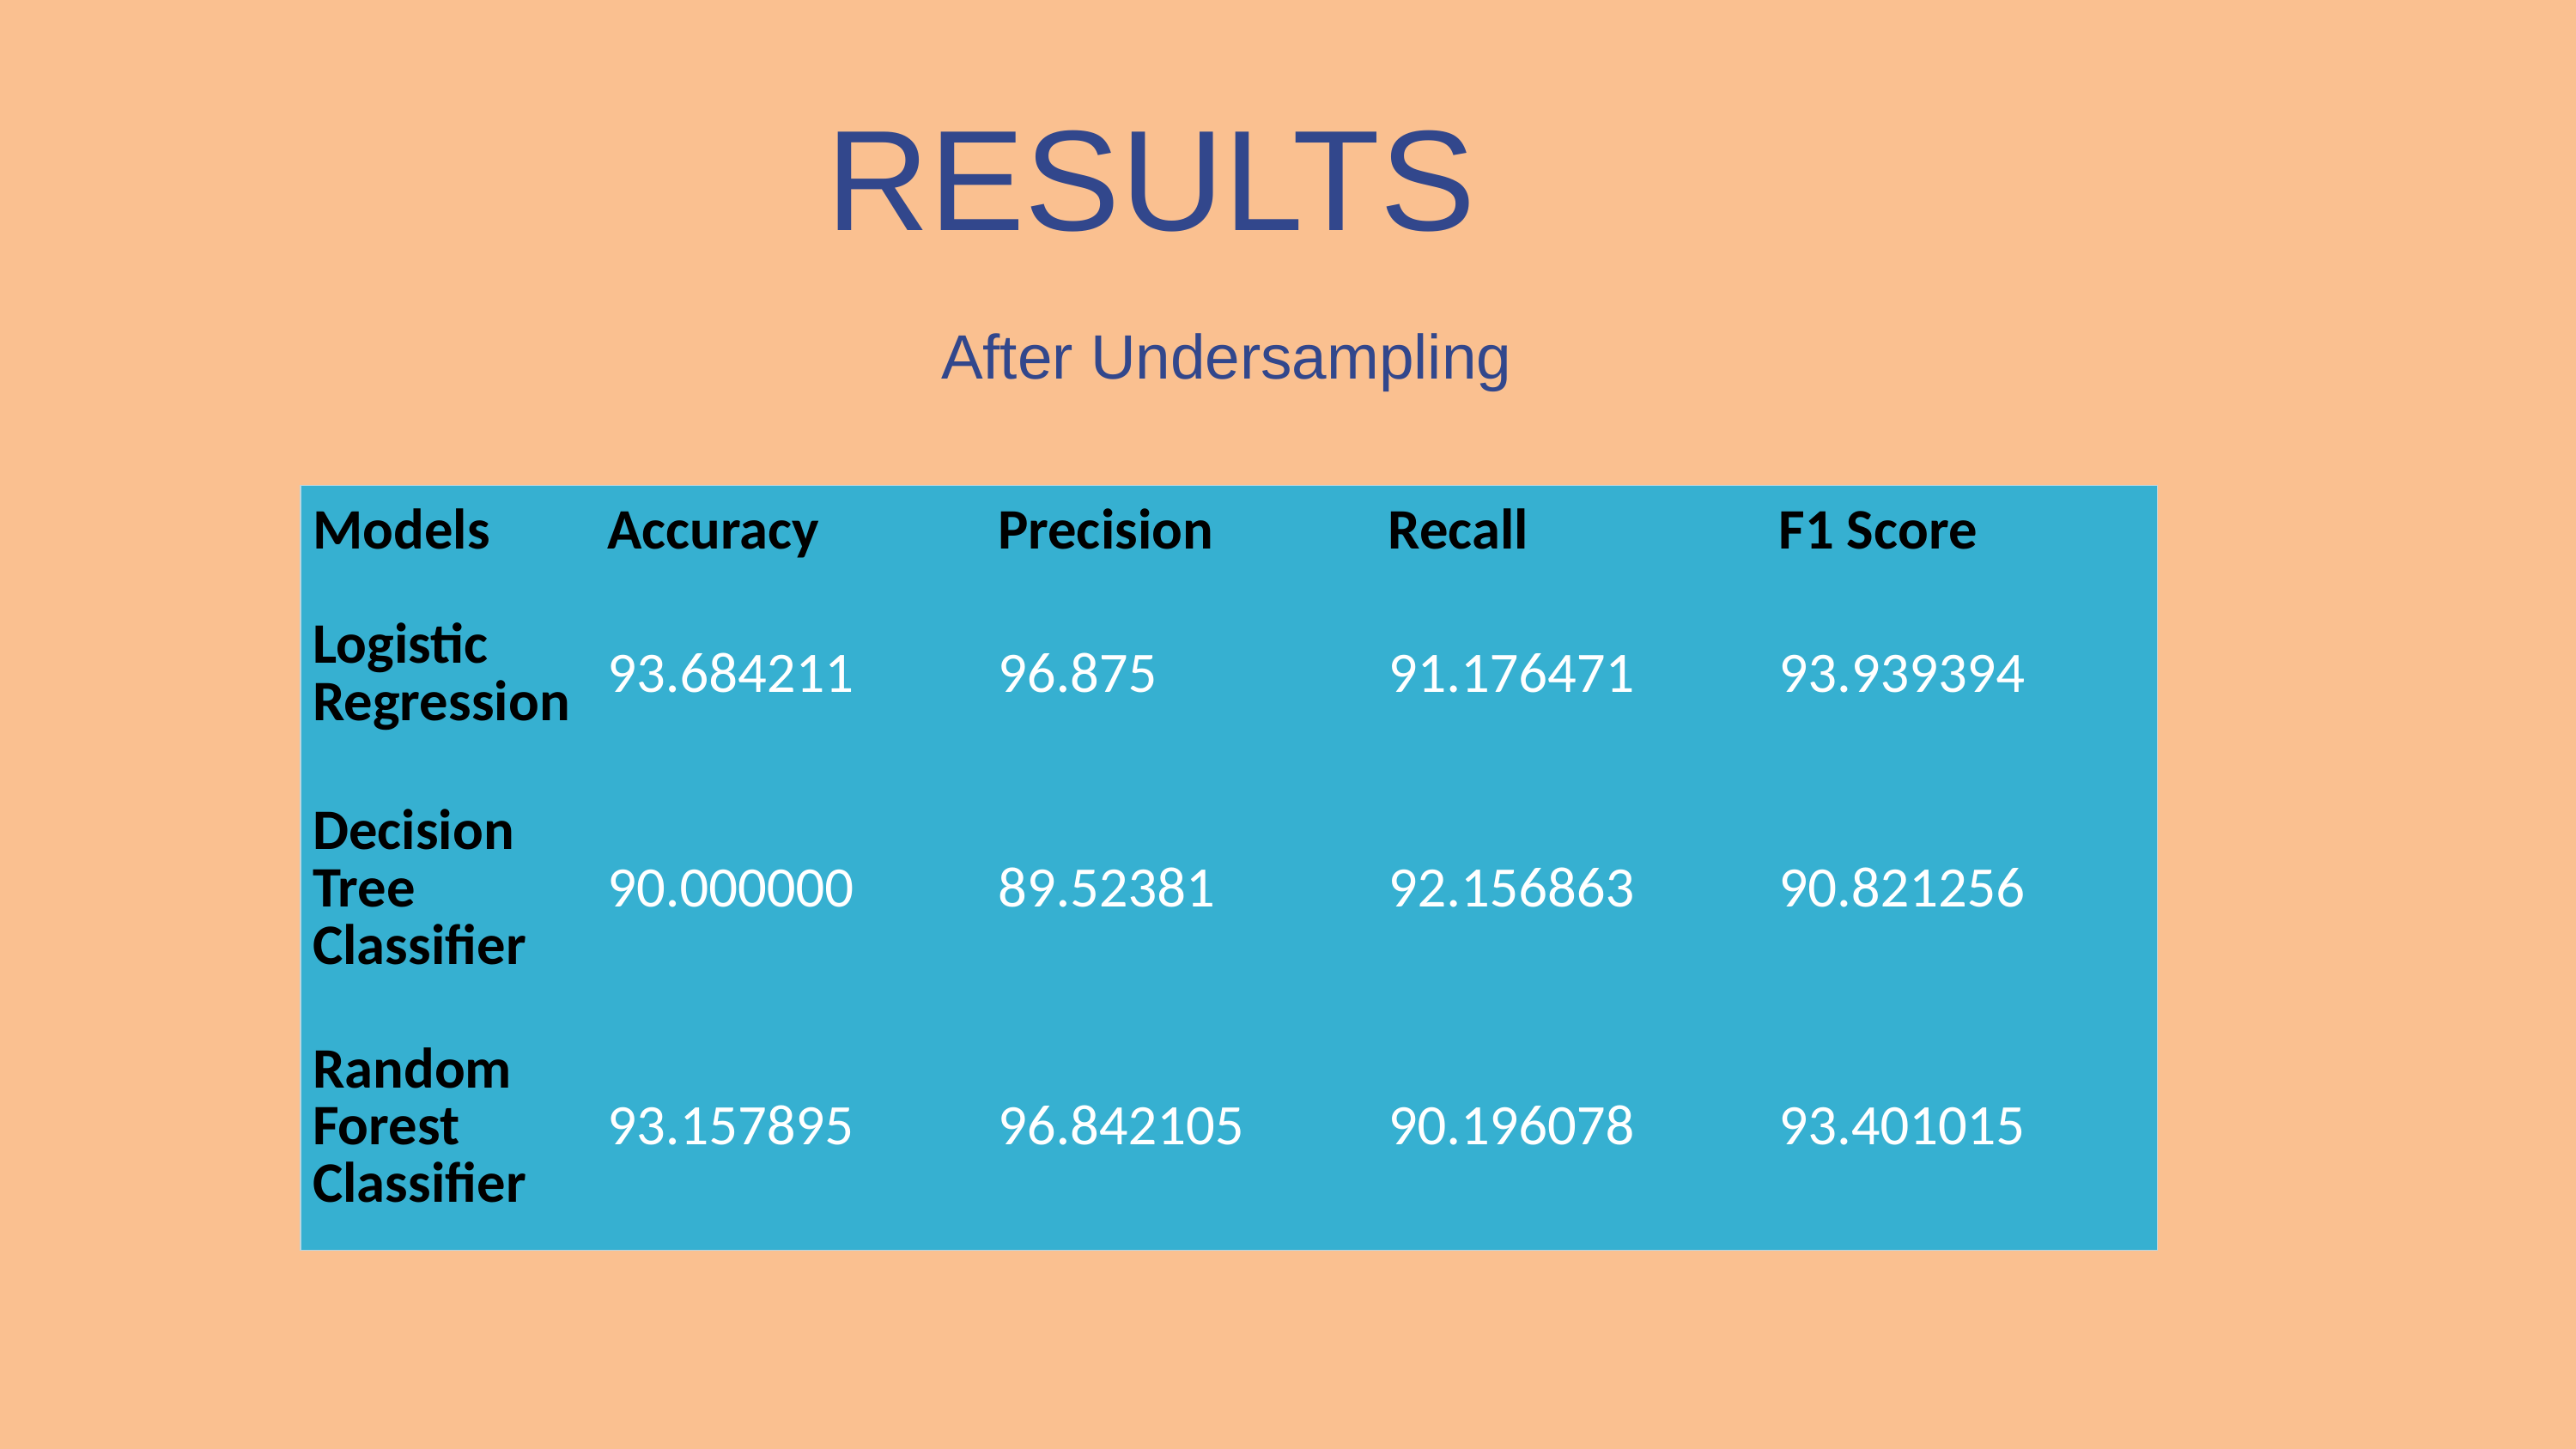

RESULTS
After Undersampling
| Models | Accuracy | Precision | Recall | F1 Score |
| --- | --- | --- | --- | --- |
| Logistic Regression | 93.684211 | 96.875 | 91.176471 | 93.939394 |
| Decision Tree Classifier | 90.000000 | 89.52381 | 92.156863 | 90.821256 |
| Random Forest Classifier | 93.157895 | 96.842105 | 90.196078 | 93.401015 |